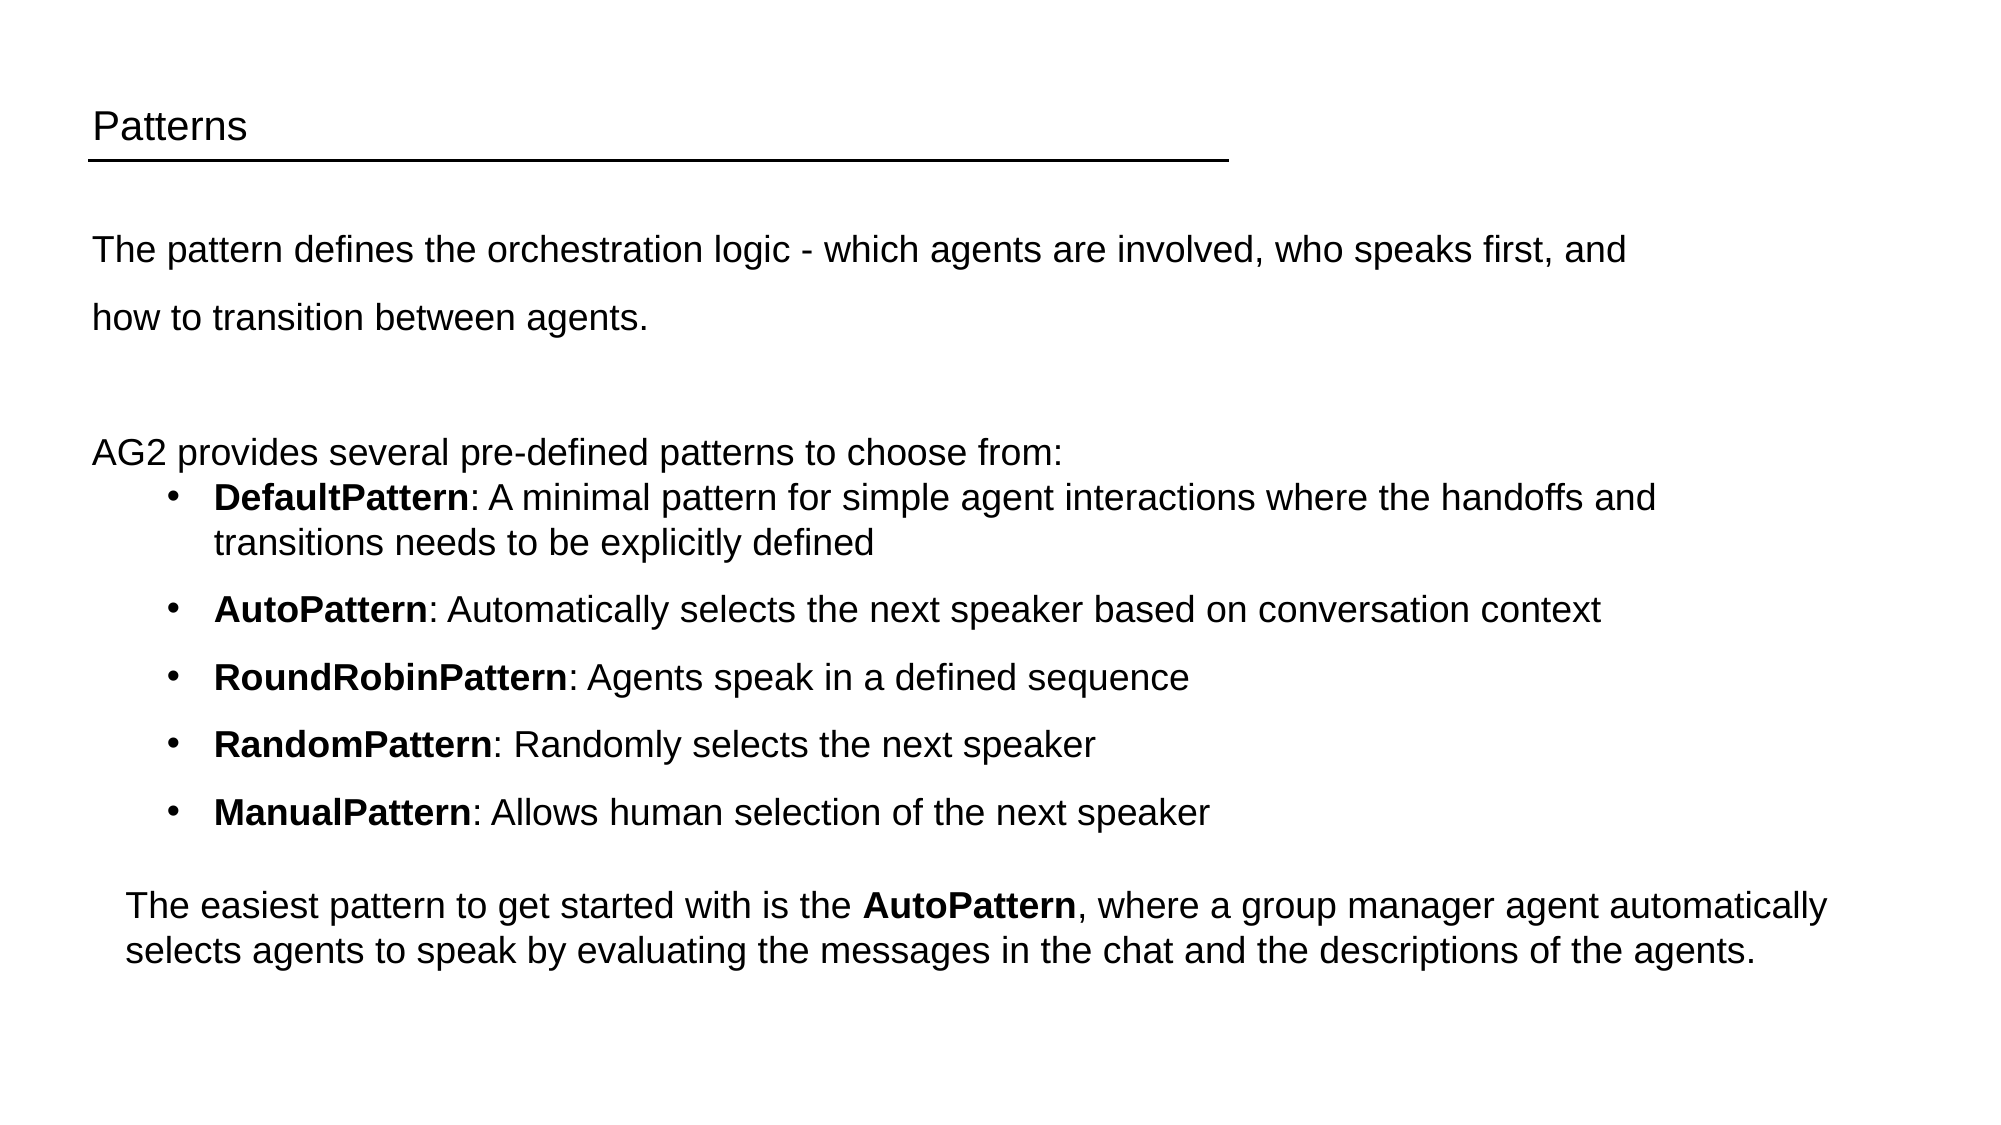

Patterns
The pattern defines the orchestration logic - which agents are involved, who speaks first, and how to transition between agents.

AG2 provides several pre-defined patterns to choose from:
DefaultPattern: A minimal pattern for simple agent interactions where the handoffs and transitions needs to be explicitly defined
AutoPattern: Automatically selects the next speaker based on conversation context
RoundRobinPattern: Agents speak in a defined sequence
RandomPattern: Randomly selects the next speaker
ManualPattern: Allows human selection of the next speaker
The easiest pattern to get started with is the AutoPattern, where a group manager agent automatically selects agents to speak by evaluating the messages in the chat and the descriptions of the agents.